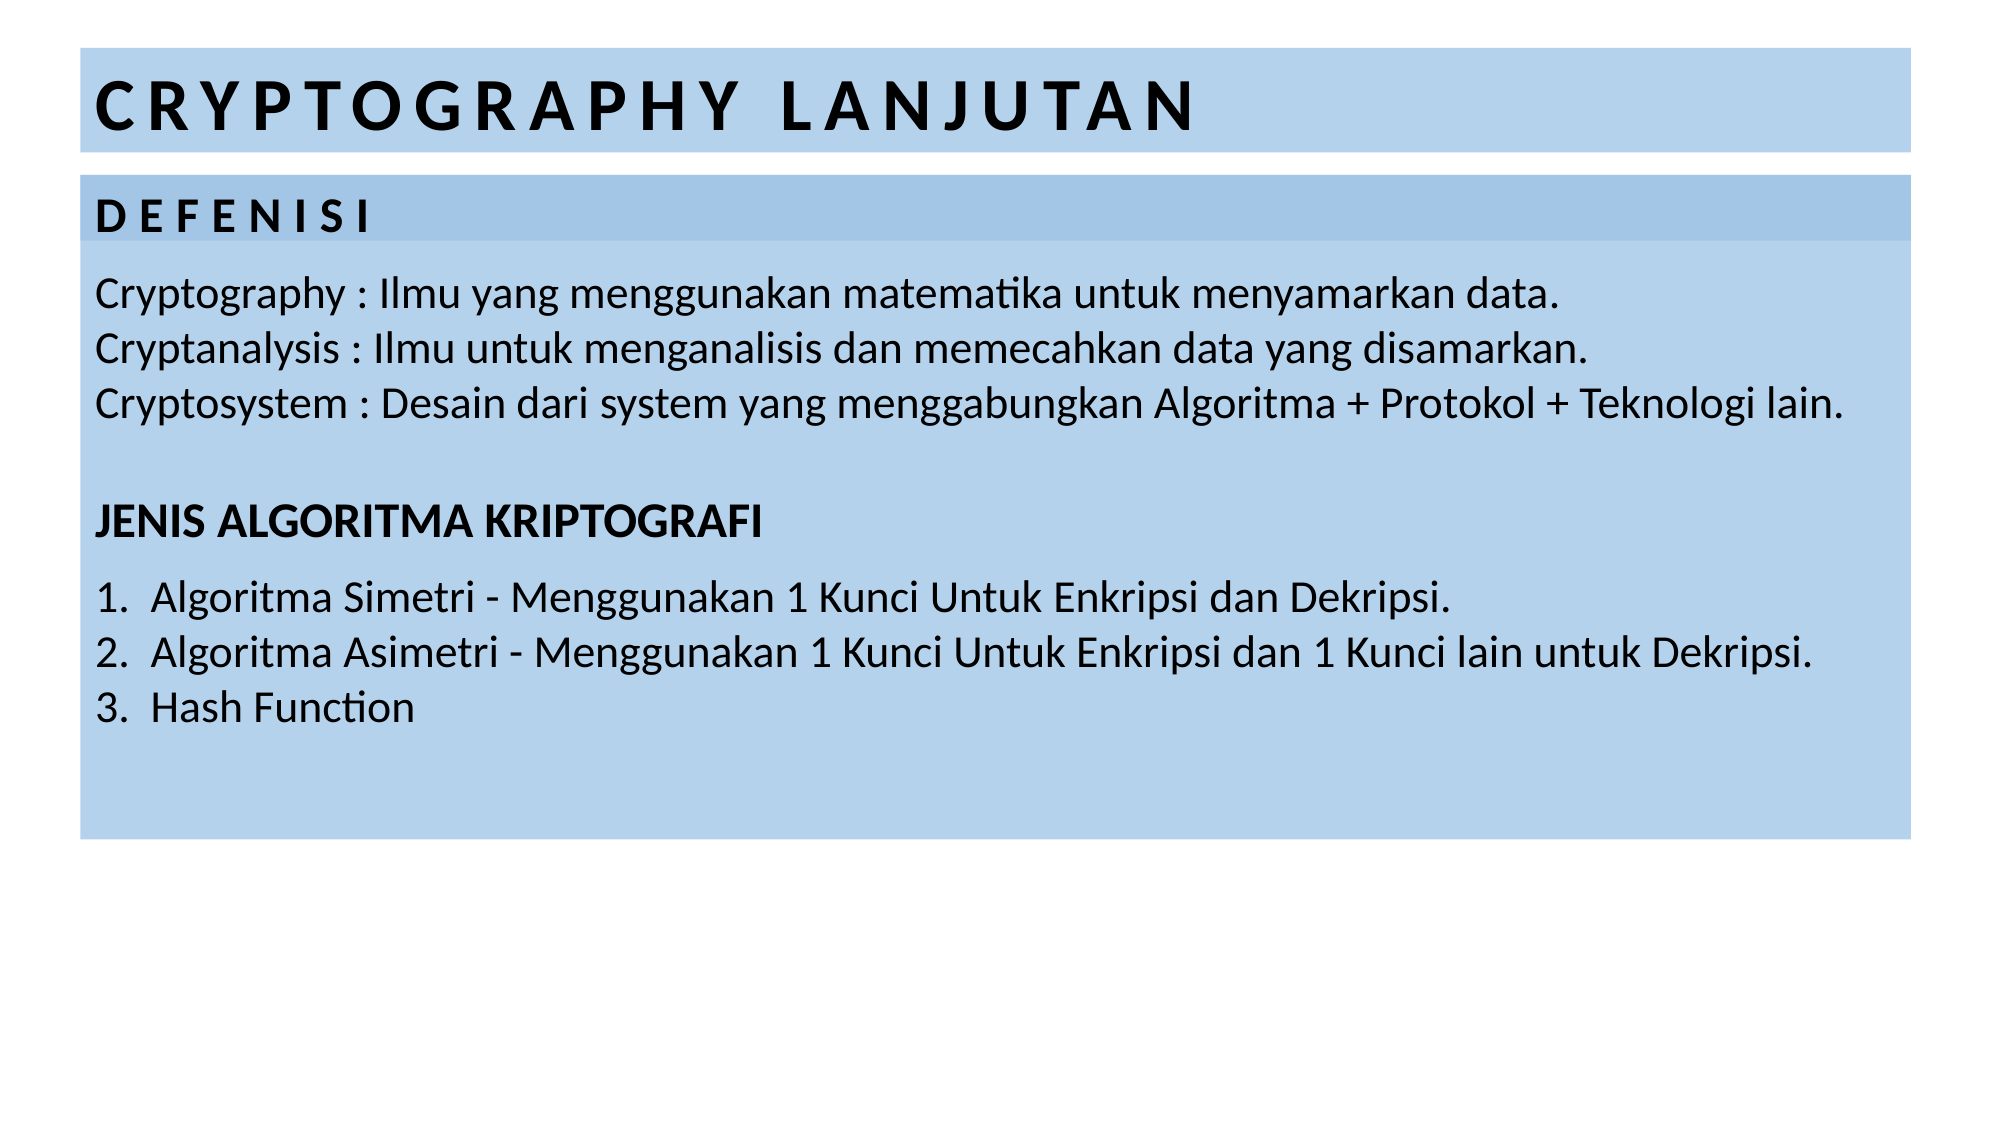

CRYPTOGRAPHY LANJUTAN

DEFENISI

Cryptography : Ilmu yang menggunakan matematika untuk menyamarkan data.
Cryptanalysis : Ilmu untuk menganalisis dan memecahkan data yang disamarkan.
Cryptosystem : Desain dari system yang menggabungkan Algoritma + Protokol + Teknologi lain.

JENIS ALGORITMA KRIPTOGRAFI

Algoritma Simetri - Menggunakan 1 Kunci Untuk Enkripsi dan Dekripsi.
Algoritma Asimetri - Menggunakan 1 Kunci Untuk Enkripsi dan 1 Kunci lain untuk Dekripsi.
Hash Function